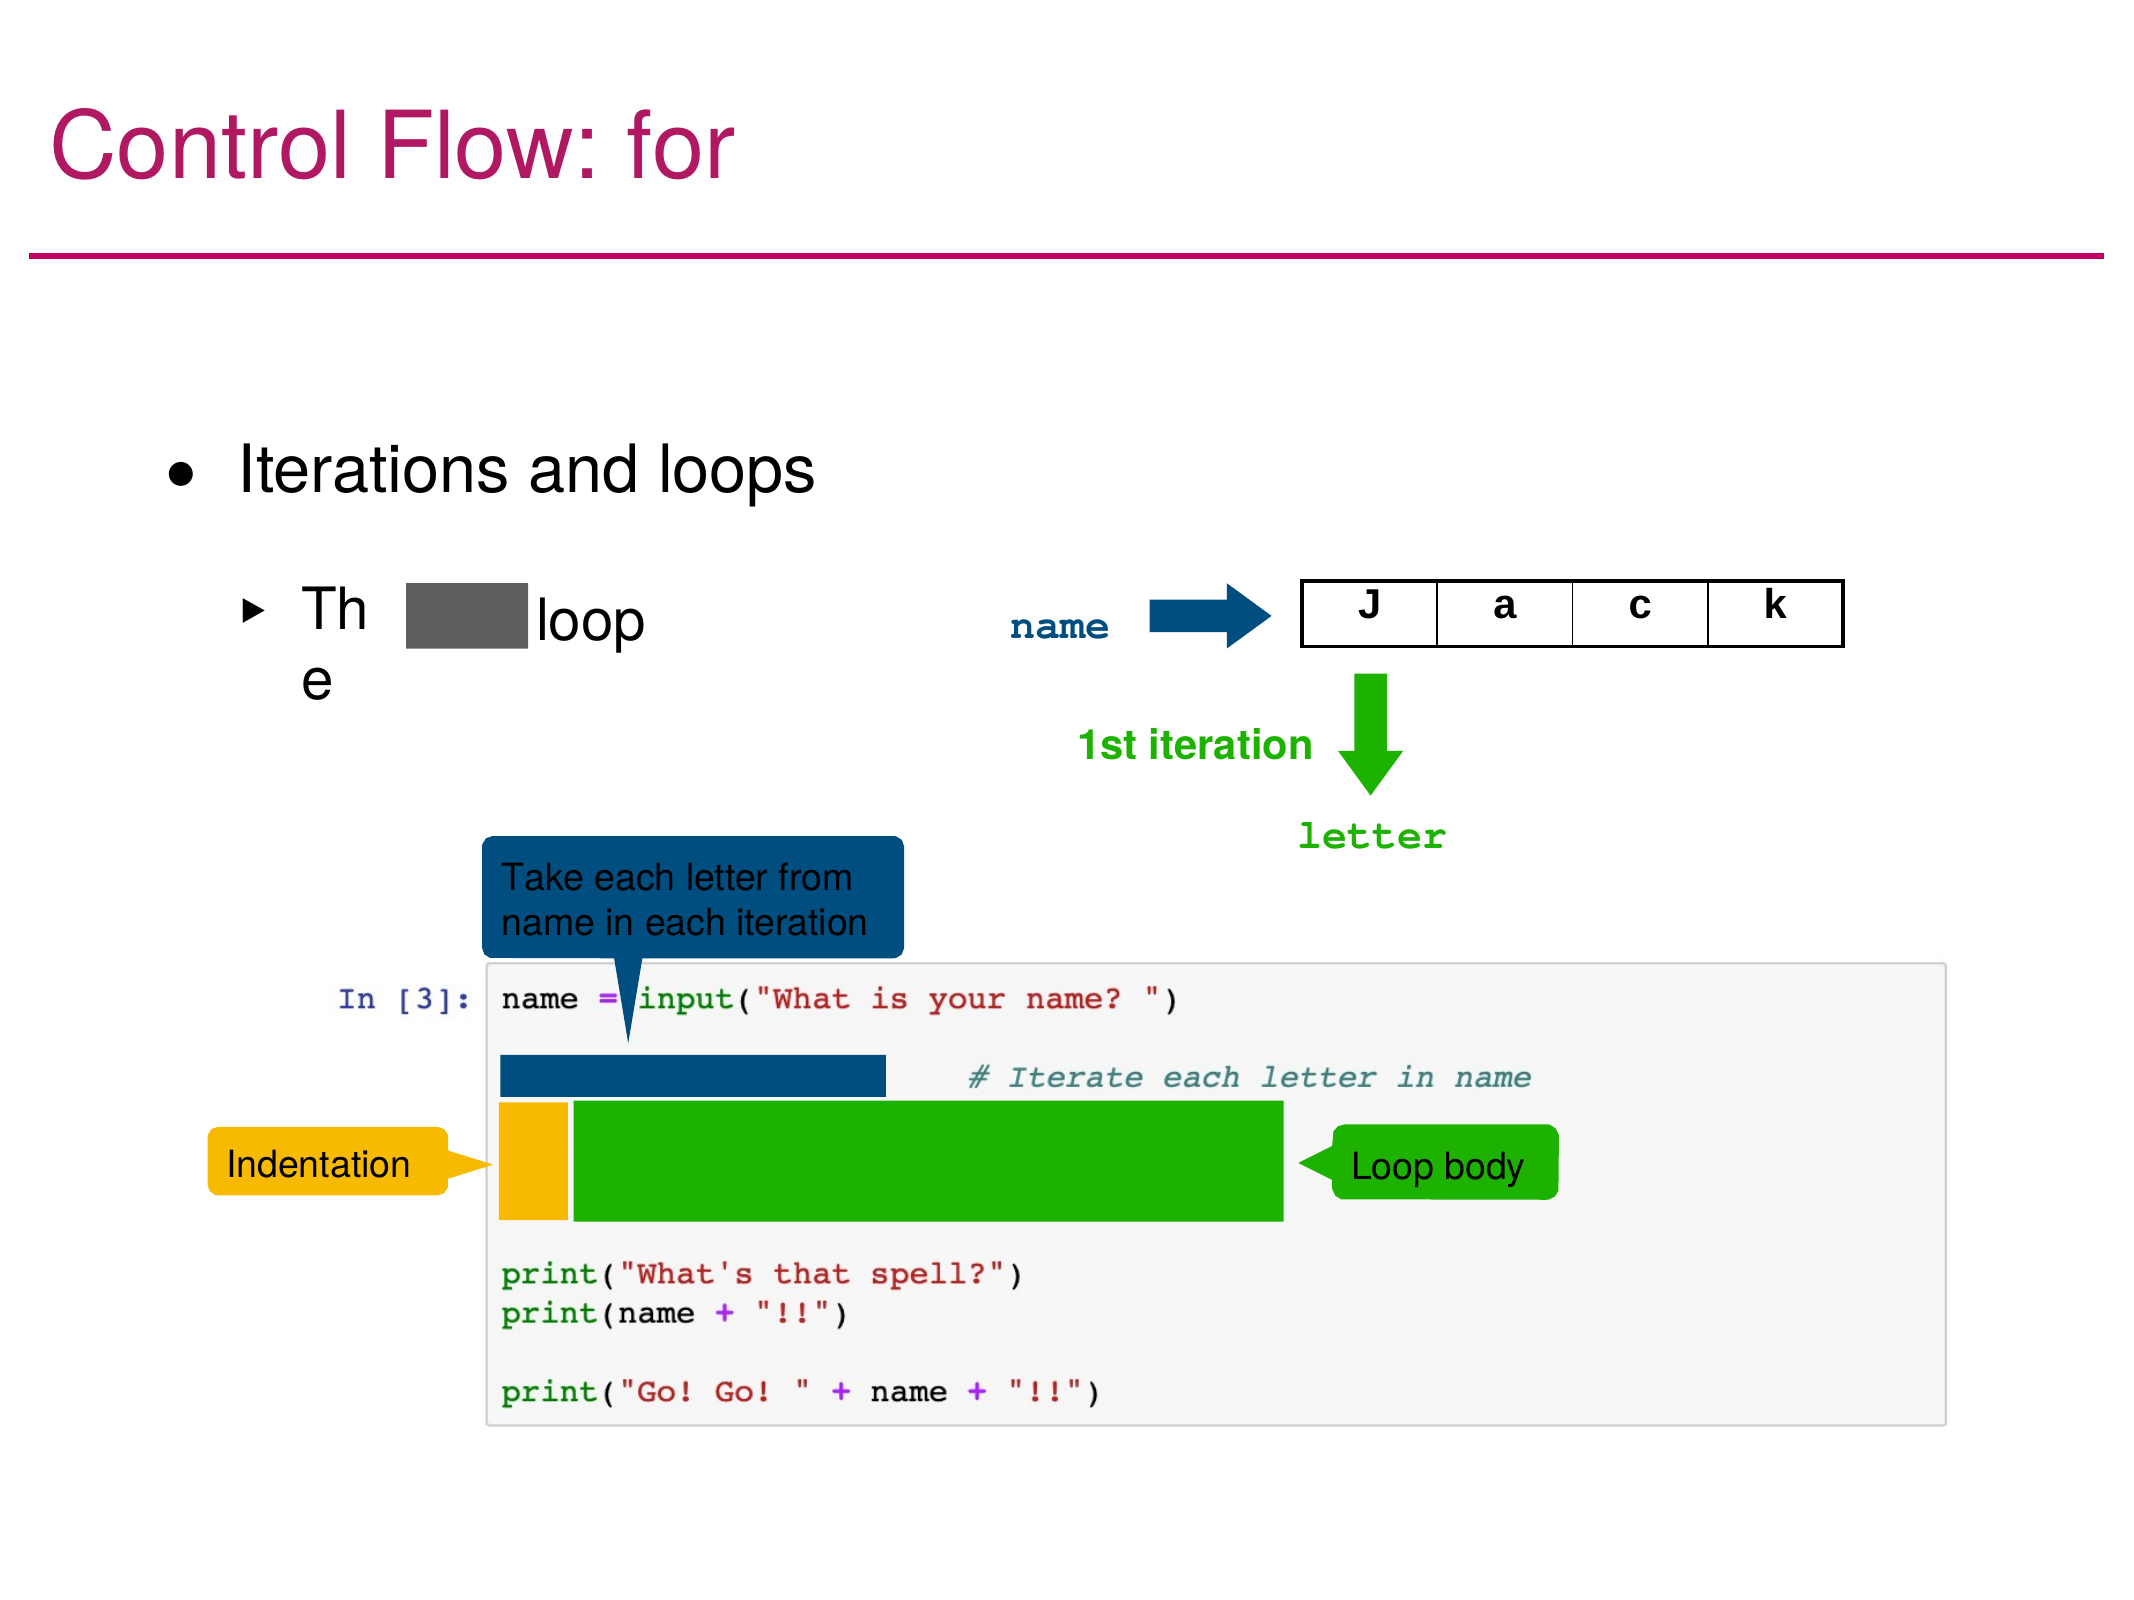

# Control Flow: for

Iterations and loops
The
| J | a | c | k |
| --- | --- | --- | --- |
loop
for

name

1st iteration

letter
Take each letter from
name in each iteration

Indentation
Loop body